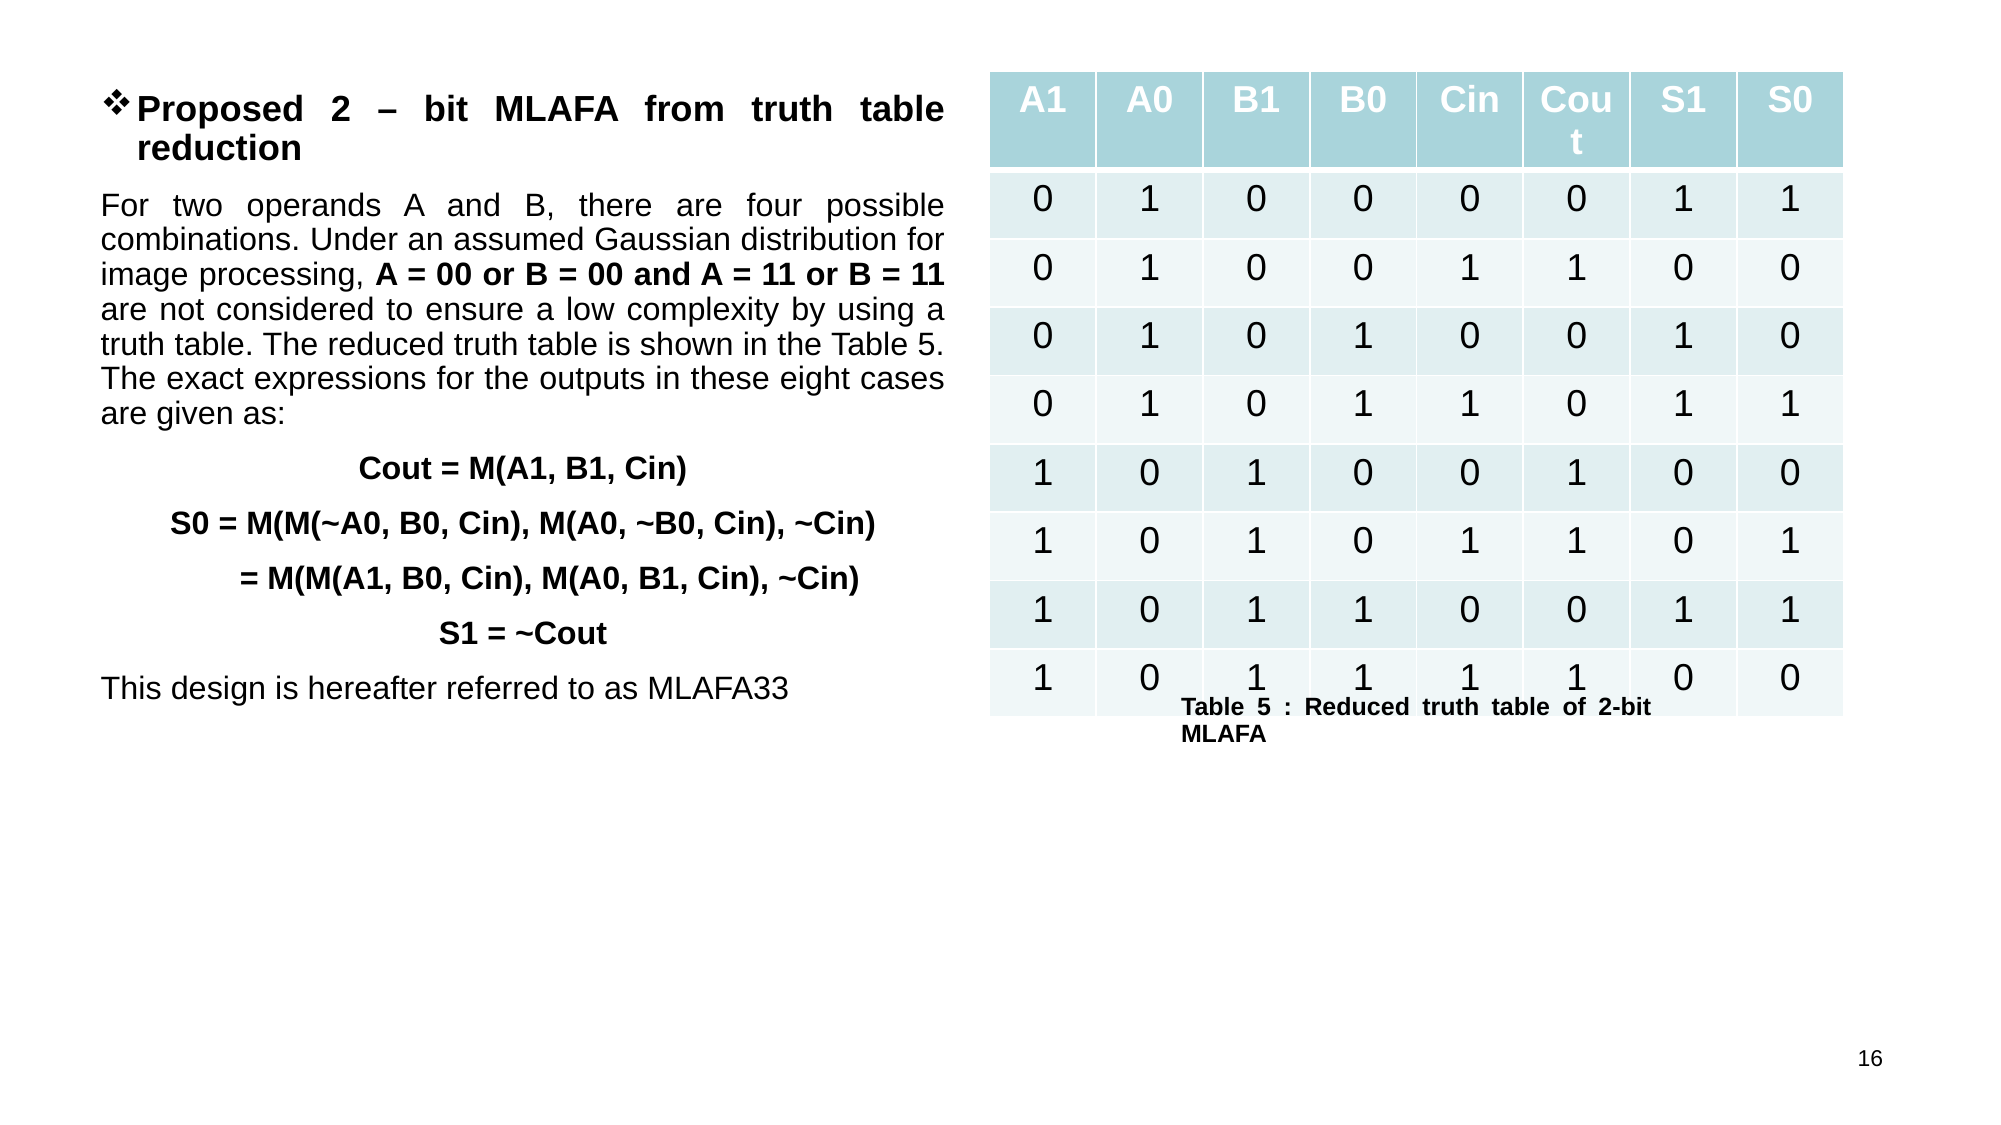

| A1 | A0 | B1 | B0 | Cin | Cout | S1 | S0 |
| --- | --- | --- | --- | --- | --- | --- | --- |
| 0 | 1 | 0 | 0 | 0 | 0 | 1 | 1 |
| 0 | 1 | 0 | 0 | 1 | 1 | 0 | 0 |
| 0 | 1 | 0 | 1 | 0 | 0 | 1 | 0 |
| 0 | 1 | 0 | 1 | 1 | 0 | 1 | 1 |
| 1 | 0 | 1 | 0 | 0 | 1 | 0 | 0 |
| 1 | 0 | 1 | 0 | 1 | 1 | 0 | 1 |
| 1 | 0 | 1 | 1 | 0 | 0 | 1 | 1 |
| 1 | 0 | 1 | 1 | 1 | 1 | 0 | 0 |
Proposed 2 – bit MLAFA from truth table reduction
For two operands A and B, there are four possible combinations. Under an assumed Gaussian distribution for image processing, A = 00 or B = 00 and A = 11 or B = 11 are not considered to ensure a low complexity by using a truth table. The reduced truth table is shown in the Table 5. The exact expressions for the outputs in these eight cases are given as:
Cout = M(A1, B1, Cin)
S0 = M(M(~A0, B0, Cin), M(A0, ~B0, Cin), ~Cin)
      = M(M(A1, B0, Cin), M(A0, B1, Cin), ~Cin)
S1 = ~Cout
This design is hereafter referred to as MLAFA33
Table 5 : Reduced truth table of 2-bit MLAFA
16